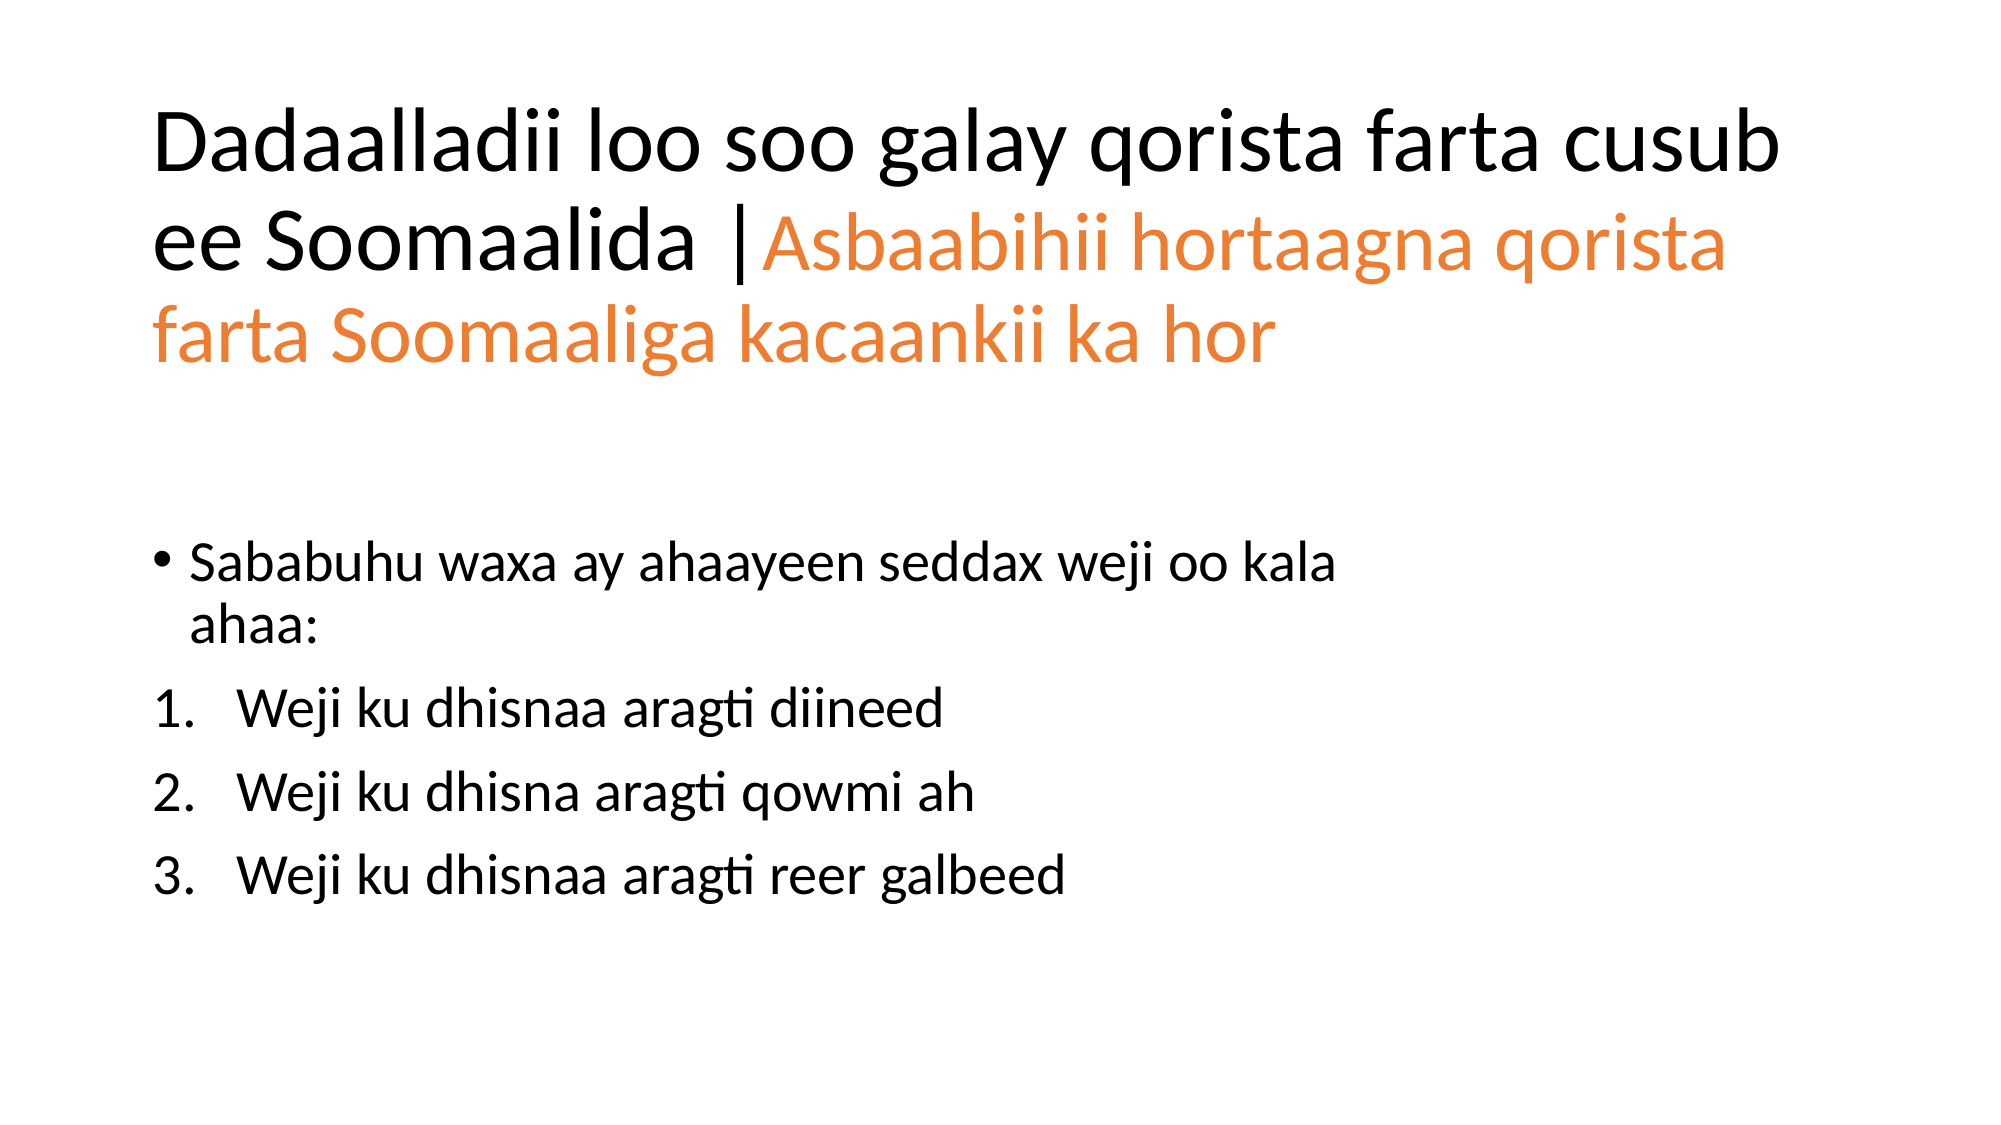

# Dadaalladii loo soo galay qorista farta cusub ee Soomaalida |Asbaabihii hortaagna qorista farta Soomaaliga kacaankii ka hor
Sababuhu waxa ay ahaayeen seddax weji oo kala ahaa:
Weji ku dhisnaa aragti diineed
Weji ku dhisna aragti qowmi ah
Weji ku dhisnaa aragti reer galbeed